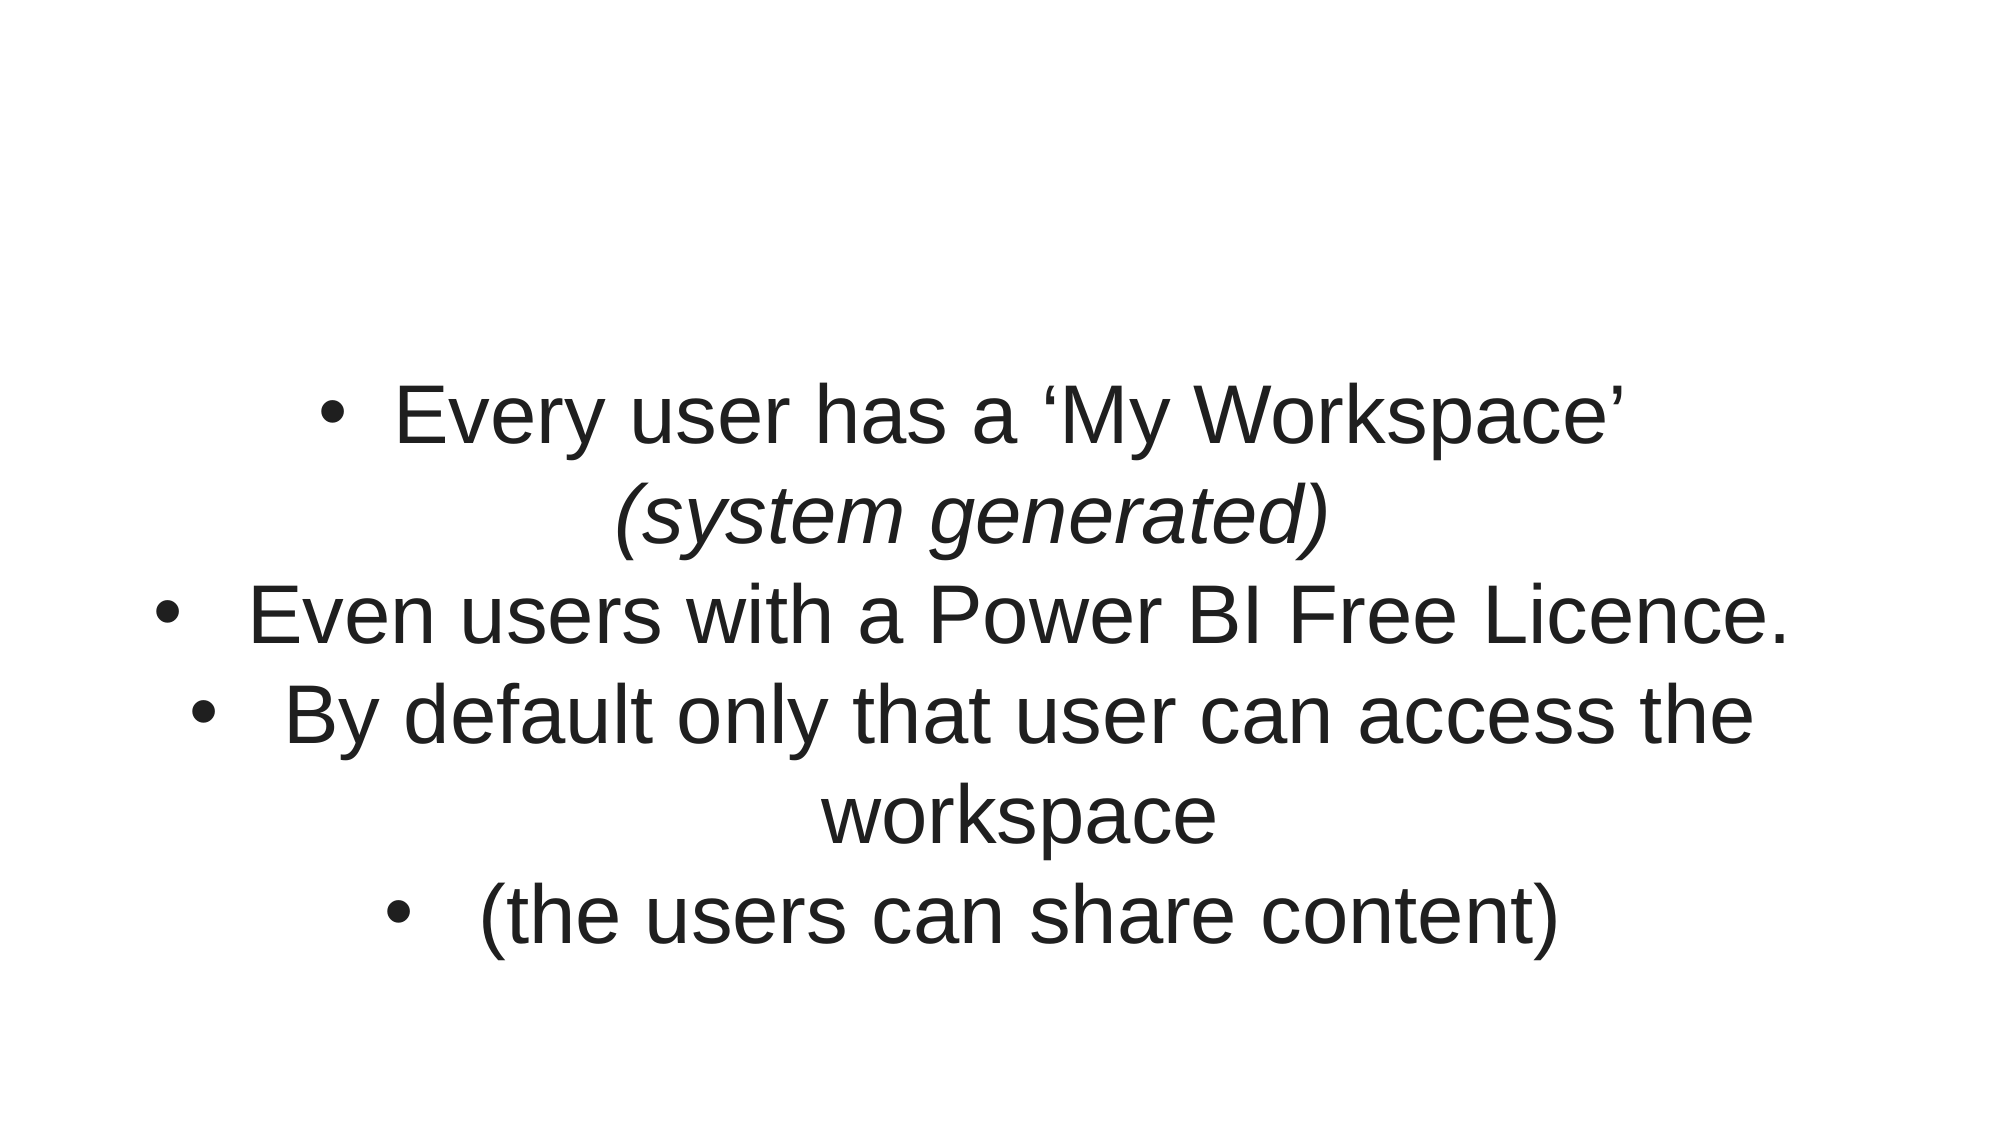

Every user has a ‘My Workspace’
(system generated)
Even users with a Power BI Free Licence.
By default only that user can access the workspace
(the users can share content)